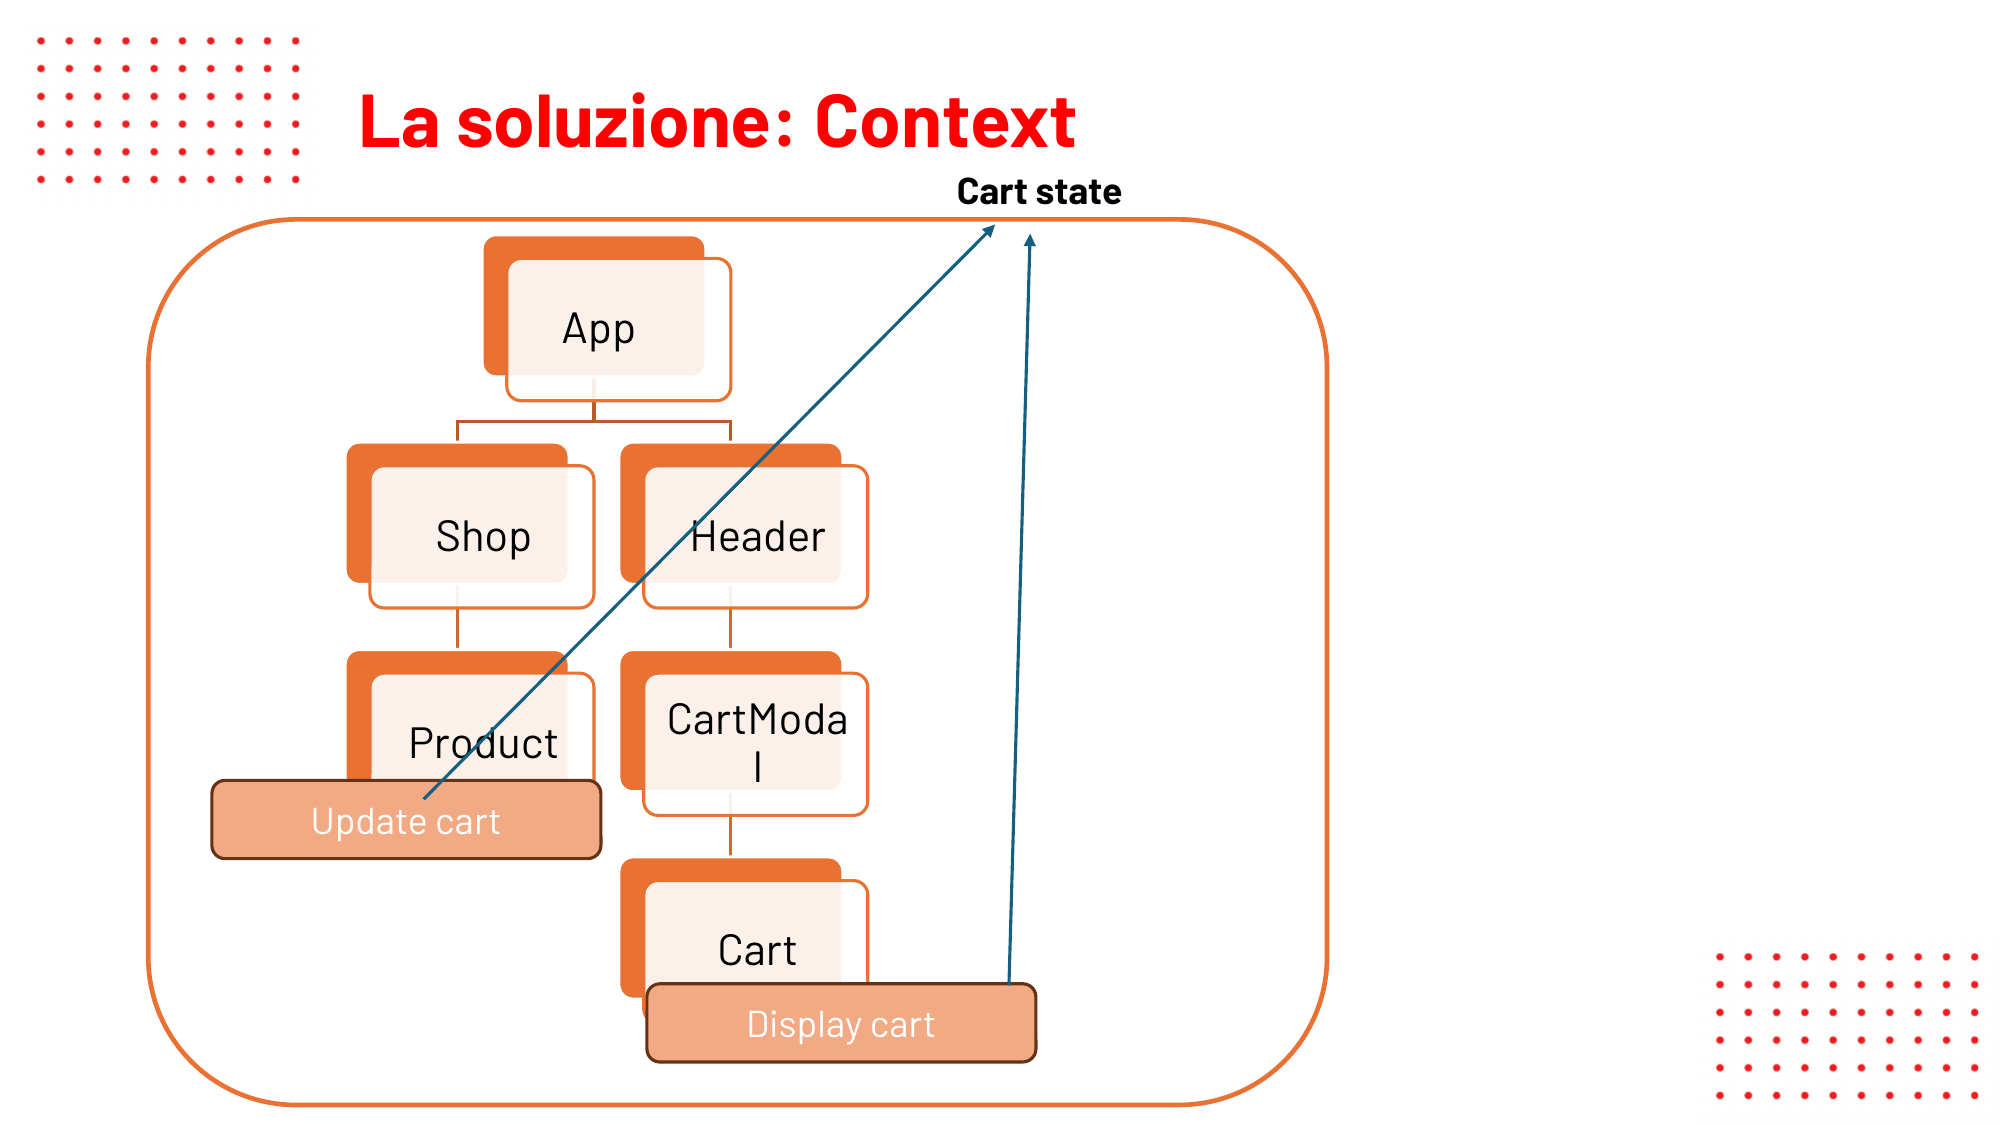

# La soluzione: Context
Cart state

App
Shop
Product
Header
CartModal
Cart
Update cart
Display cart